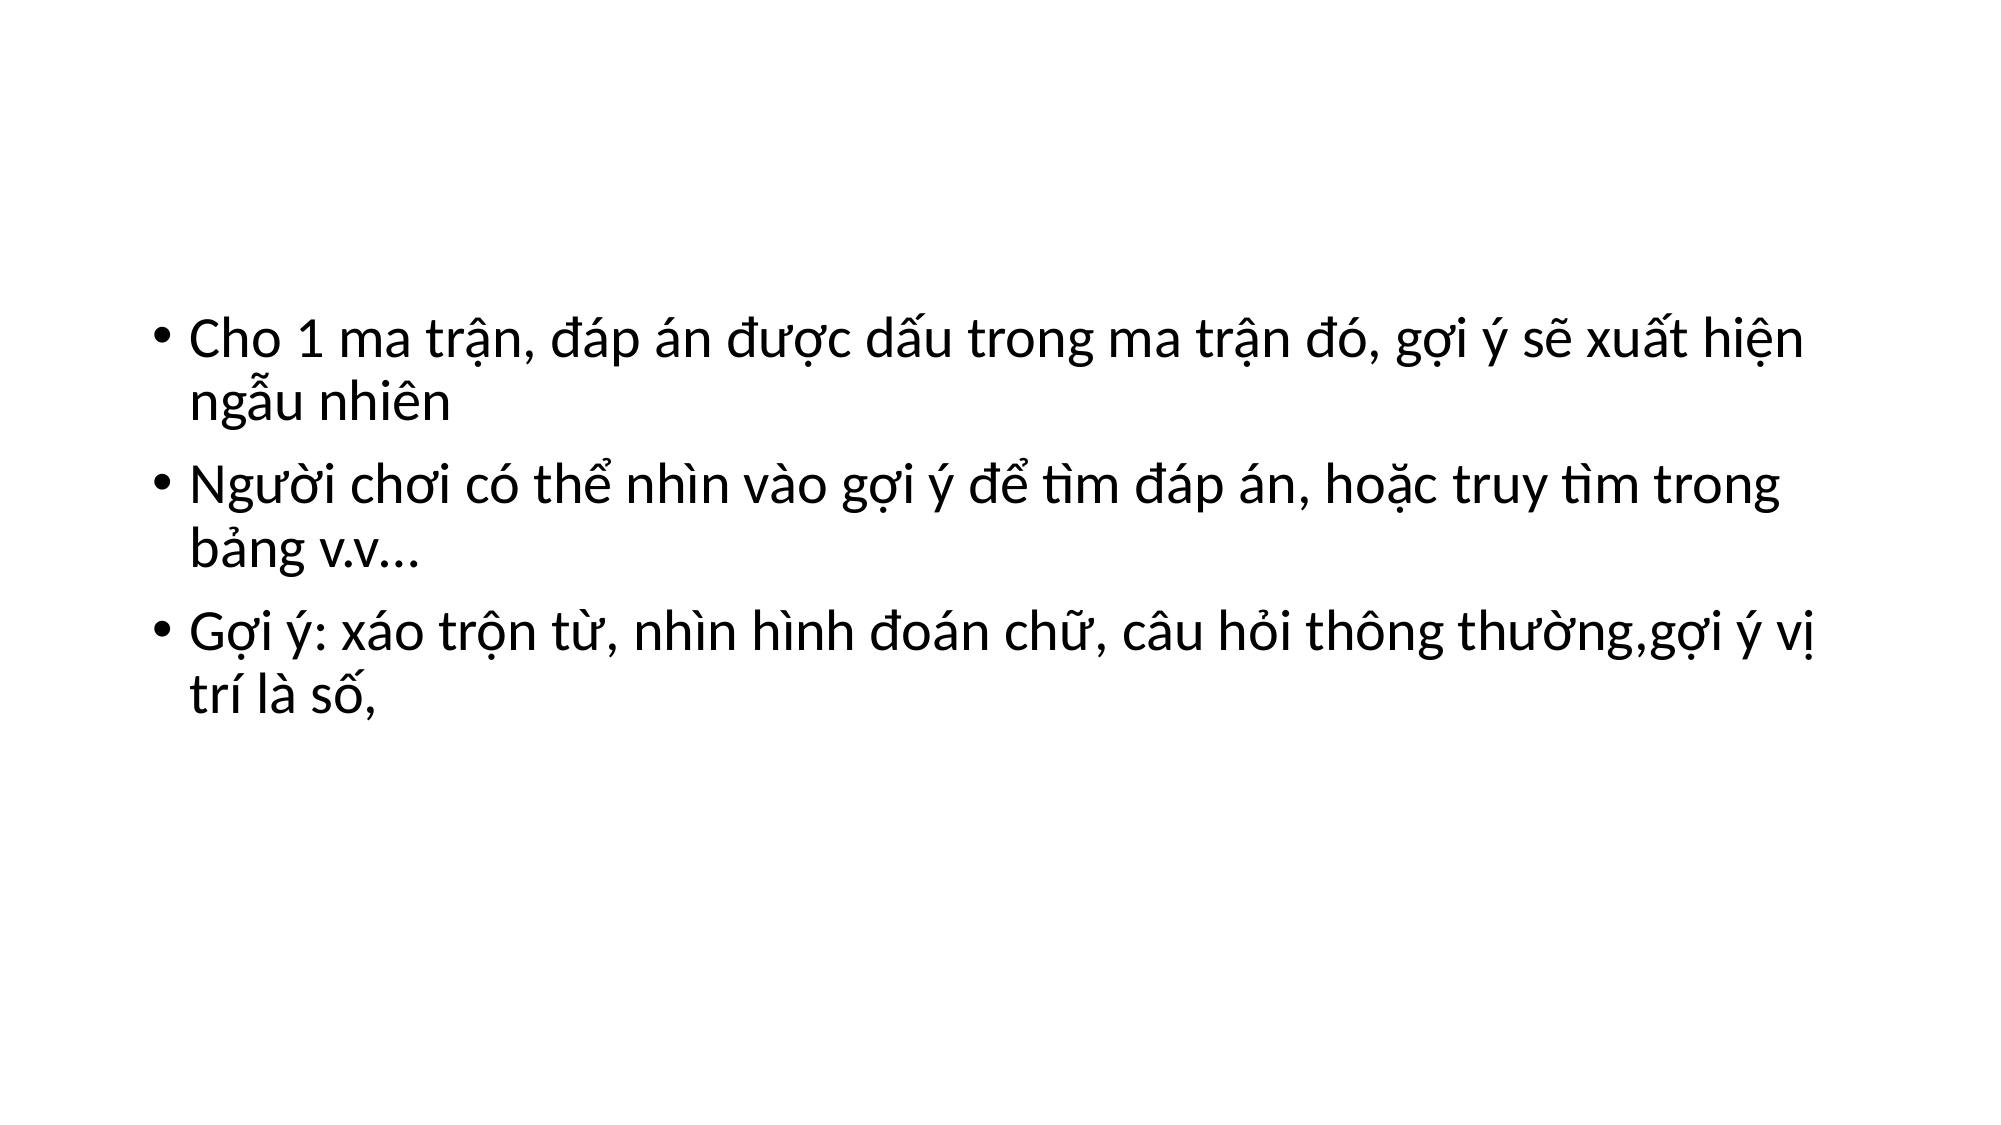

#
Cho 1 ma trận, đáp án được dấu trong ma trận đó, gợi ý sẽ xuất hiện ngẫu nhiên
Người chơi có thể nhìn vào gợi ý để tìm đáp án, hoặc truy tìm trong bảng v.v…
Gợi ý: xáo trộn từ, nhìn hình đoán chữ, câu hỏi thông thường,gợi ý vị trí là số,